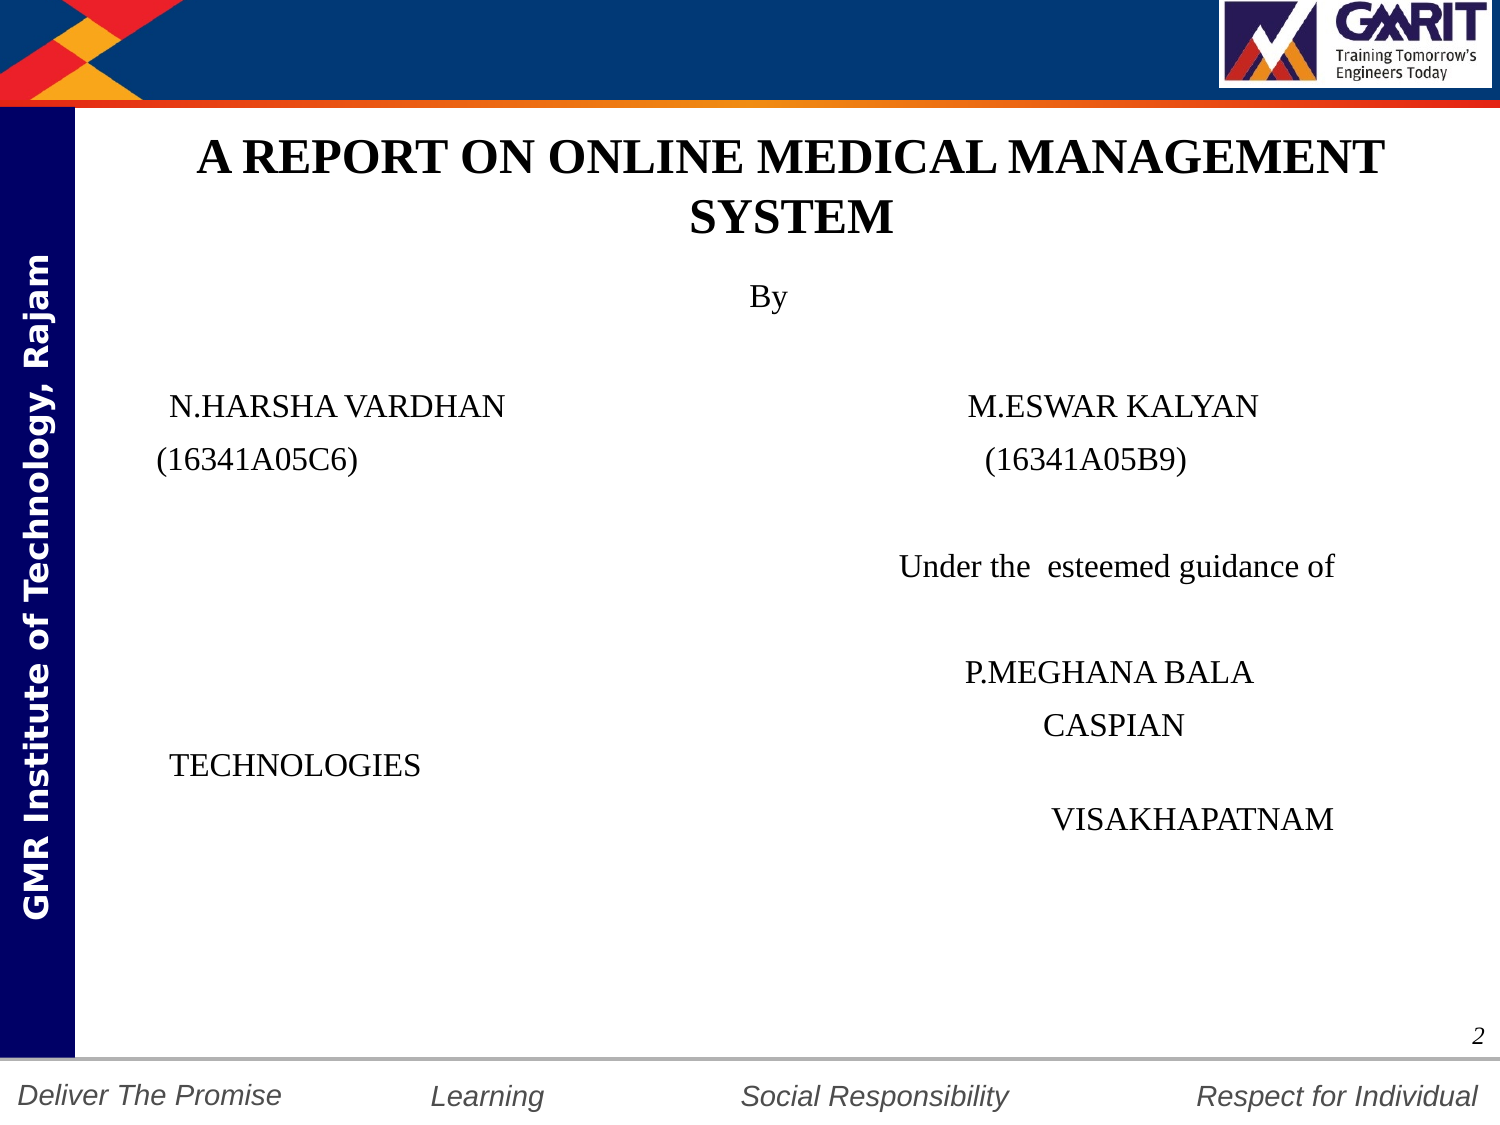

A REPORT ON ONLINE MEDICAL MANAGEMENT SYSTEM
  By

	N.HARSHA VARDHAN                                                        M.ESWAR KALYAN
       (16341A05C6)                                                                            (16341A05B9)

                                                                                                 Under the  esteemed guidance of

                                                                                                         P.MEGHANA BALA
						               CASPIAN TECHNOLOGIES
						                VISAKHAPATNAM

2